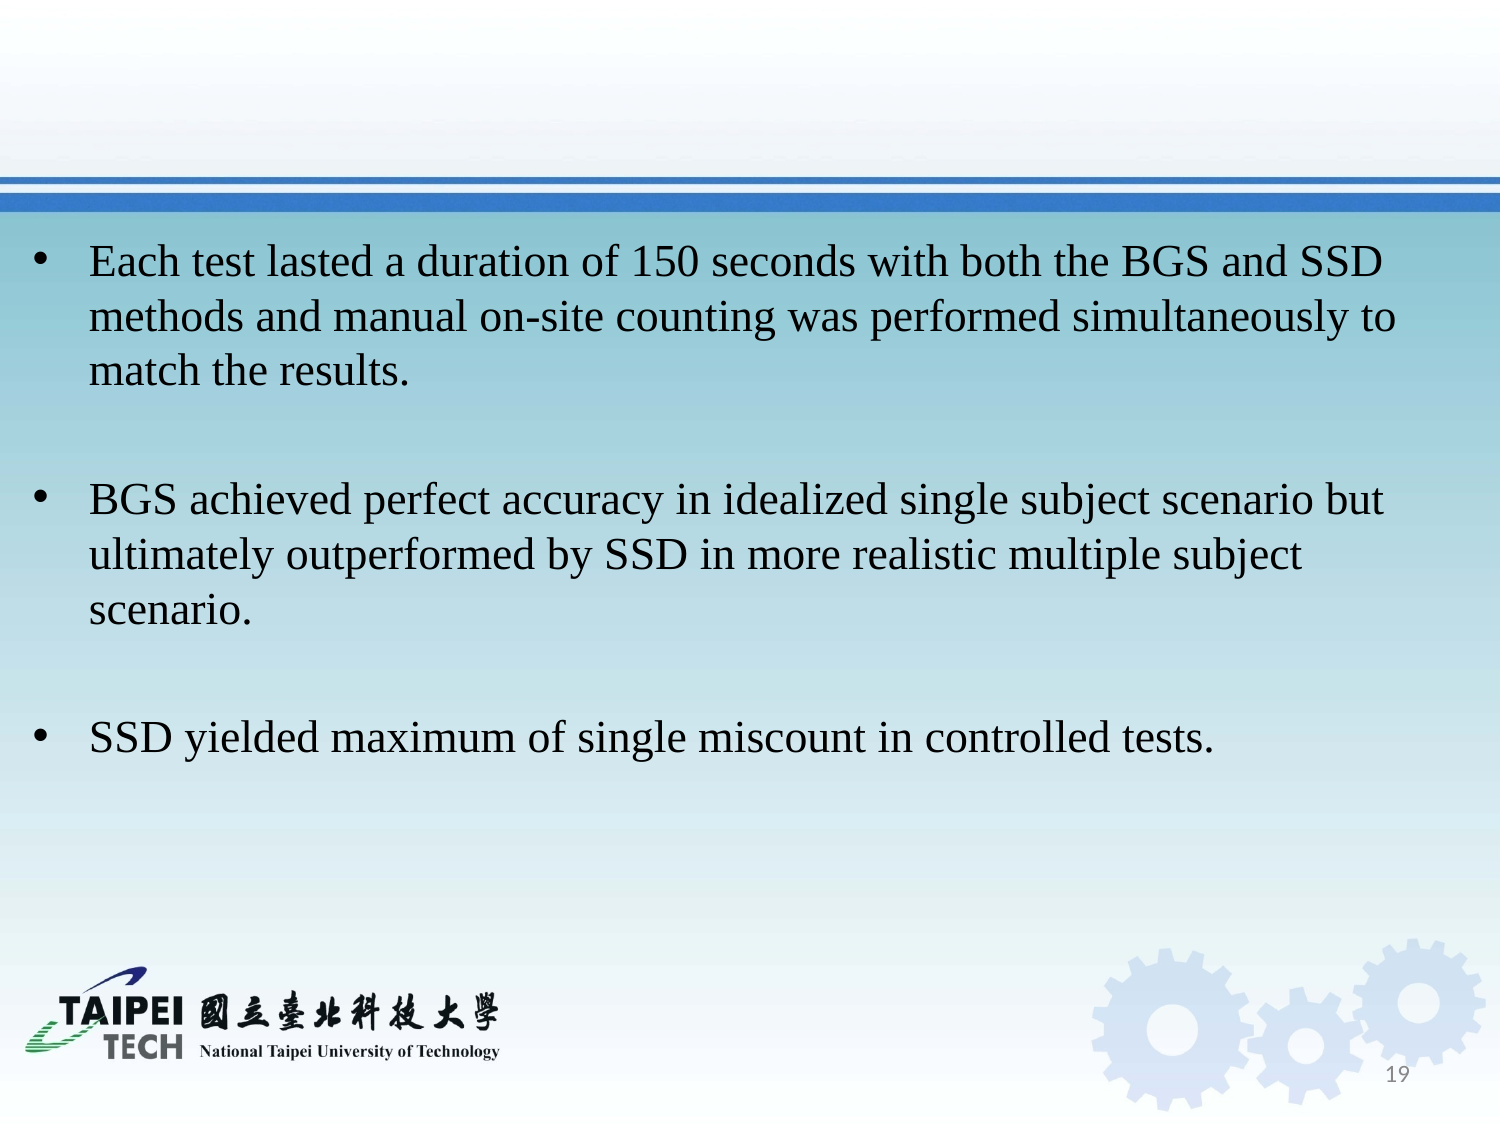

#
Each test lasted a duration of 150 seconds with both the BGS and SSD methods and manual on-site counting was performed simultaneously to match the results.

BGS achieved perfect accuracy in idealized single subject scenario but ultimately outperformed by SSD in more realistic multiple subject scenario.

SSD yielded maximum of single miscount in controlled tests.
19